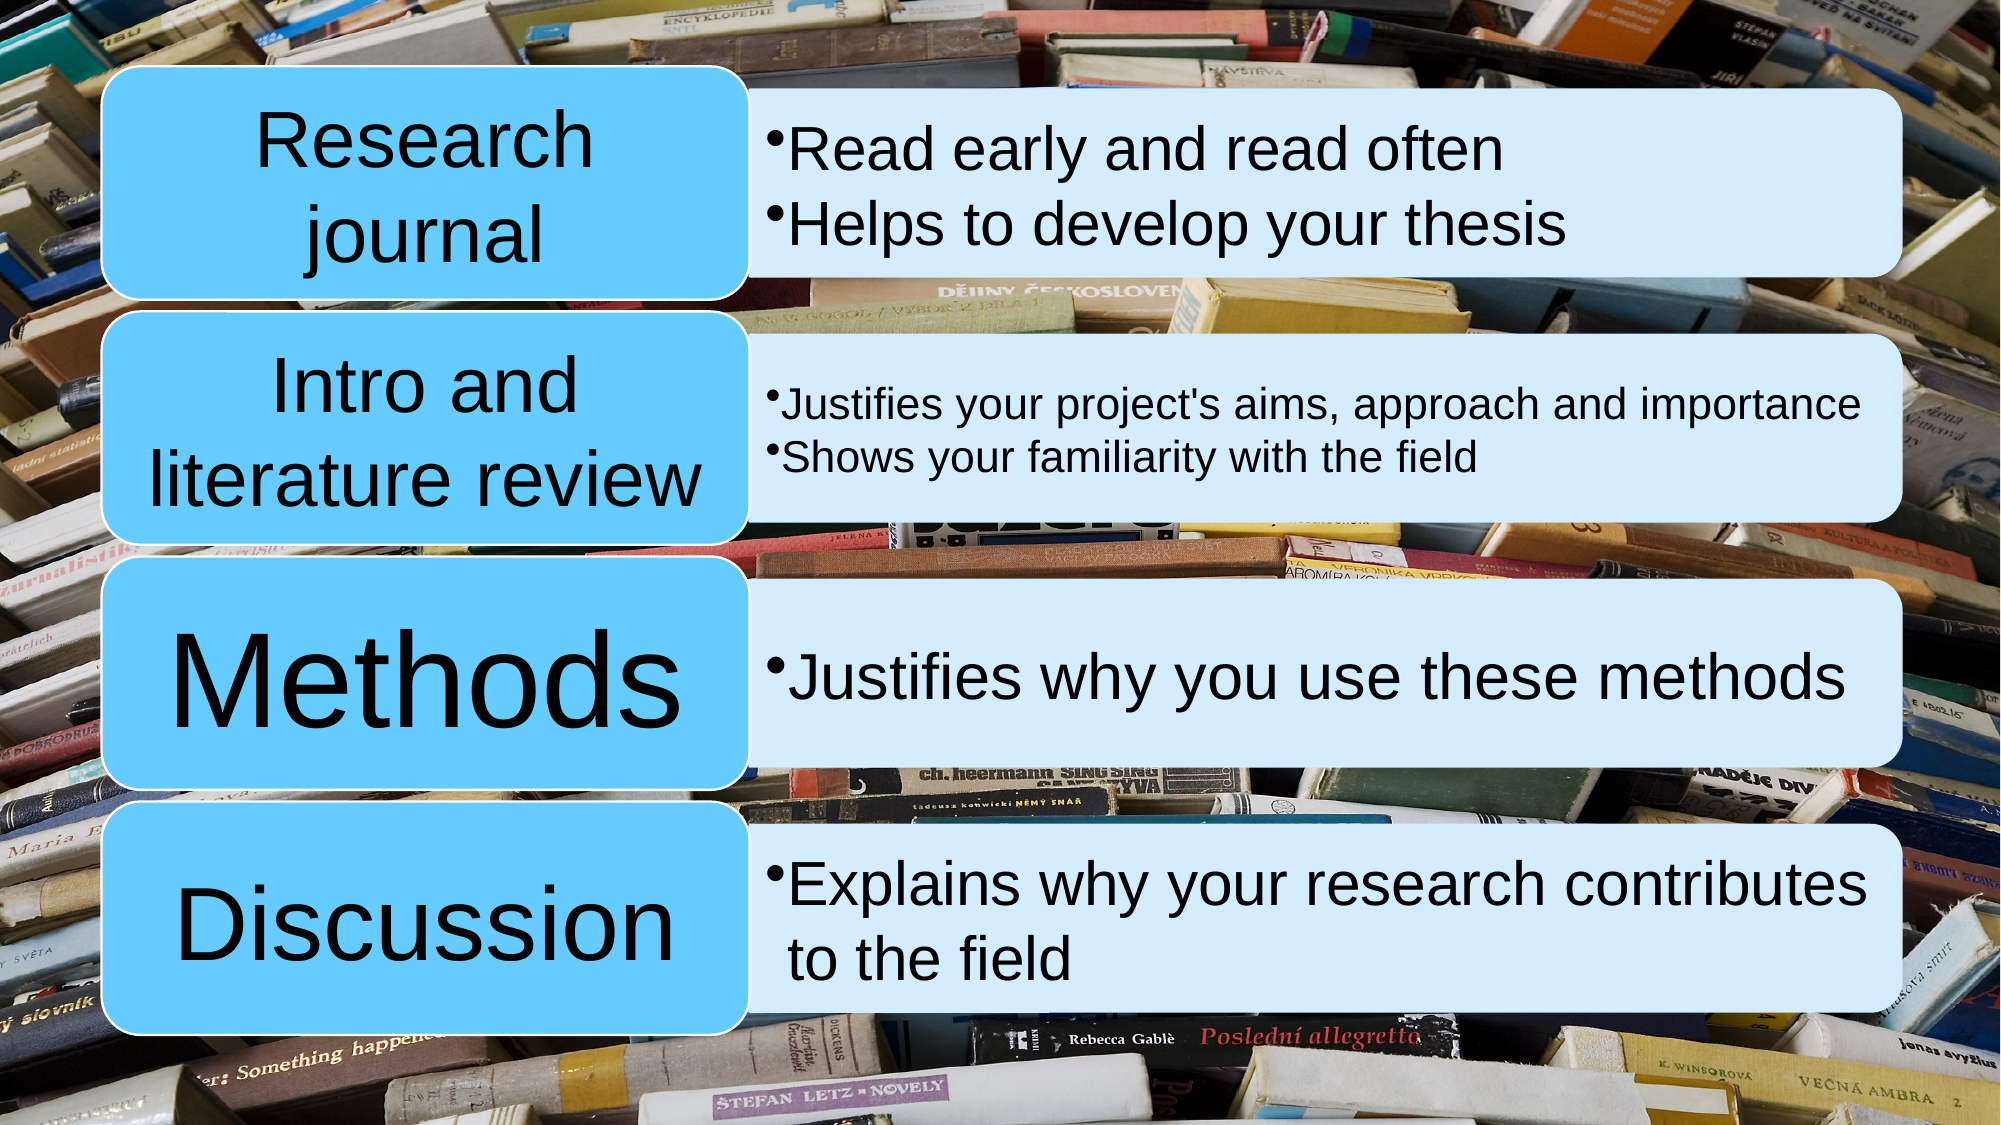

Shows your familiarity with the field
Justifies your project's aims, approach and importance
Discussion
Explains why your research contributes to the field
Intro and literature review
Methods
Justifies why you use these methods
Research journal
Read early and read often
Helps to develop your thesis